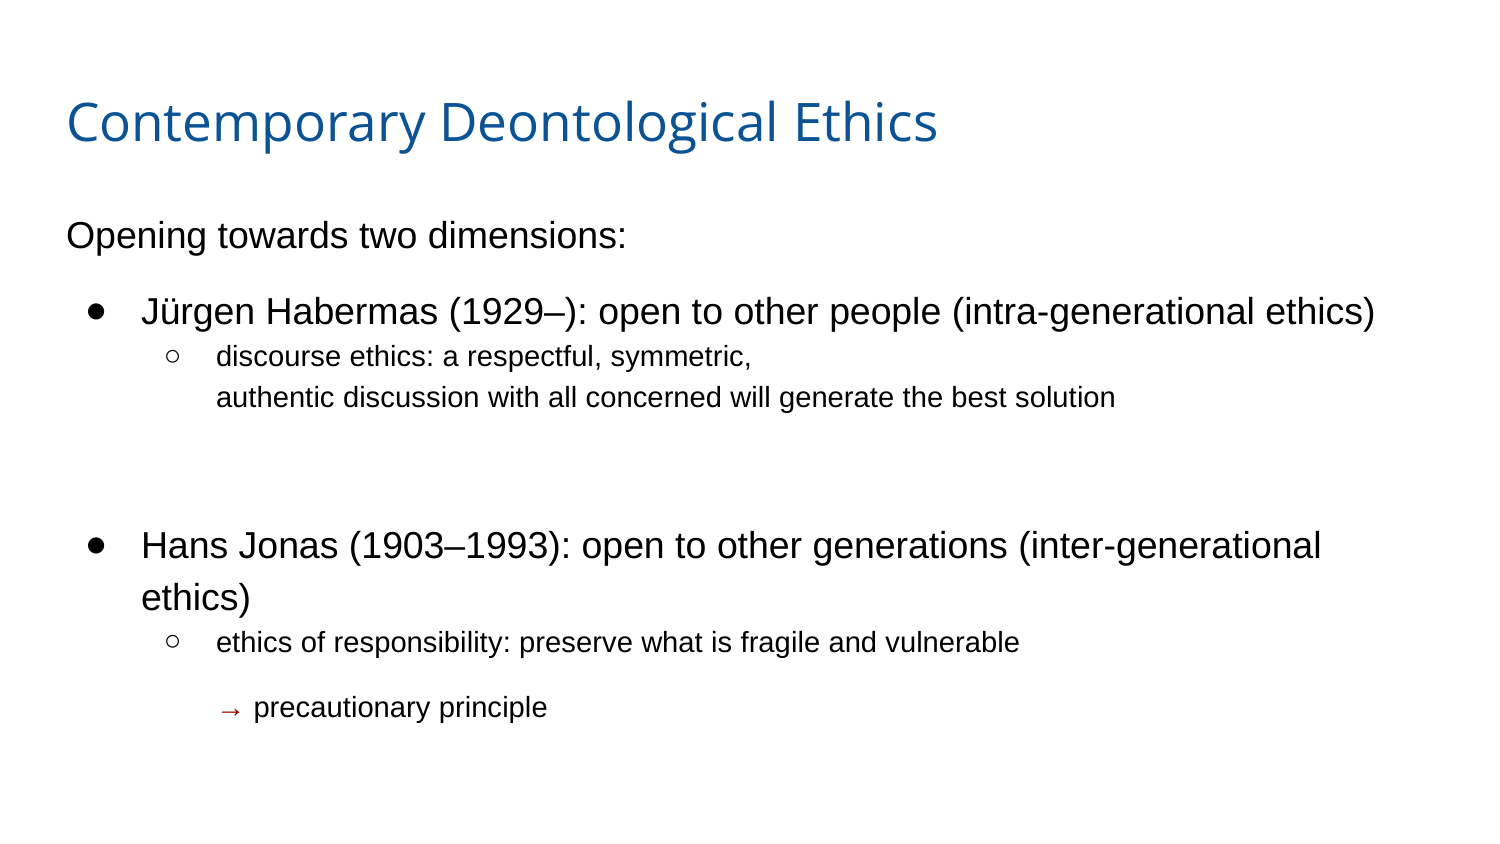

# Contemporary Deontological Ethics
Opening towards two dimensions:
Jürgen Habermas (1929–): open to other people (intra-generational ethics)
discourse ethics: a respectful, symmetric,
authentic discussion with all concerned will generate the best solution

Hans Jonas (1903–1993): open to other generations (inter-generational ethics)
ethics of responsibility: preserve what is fragile and vulnerable
→ precautionary principle